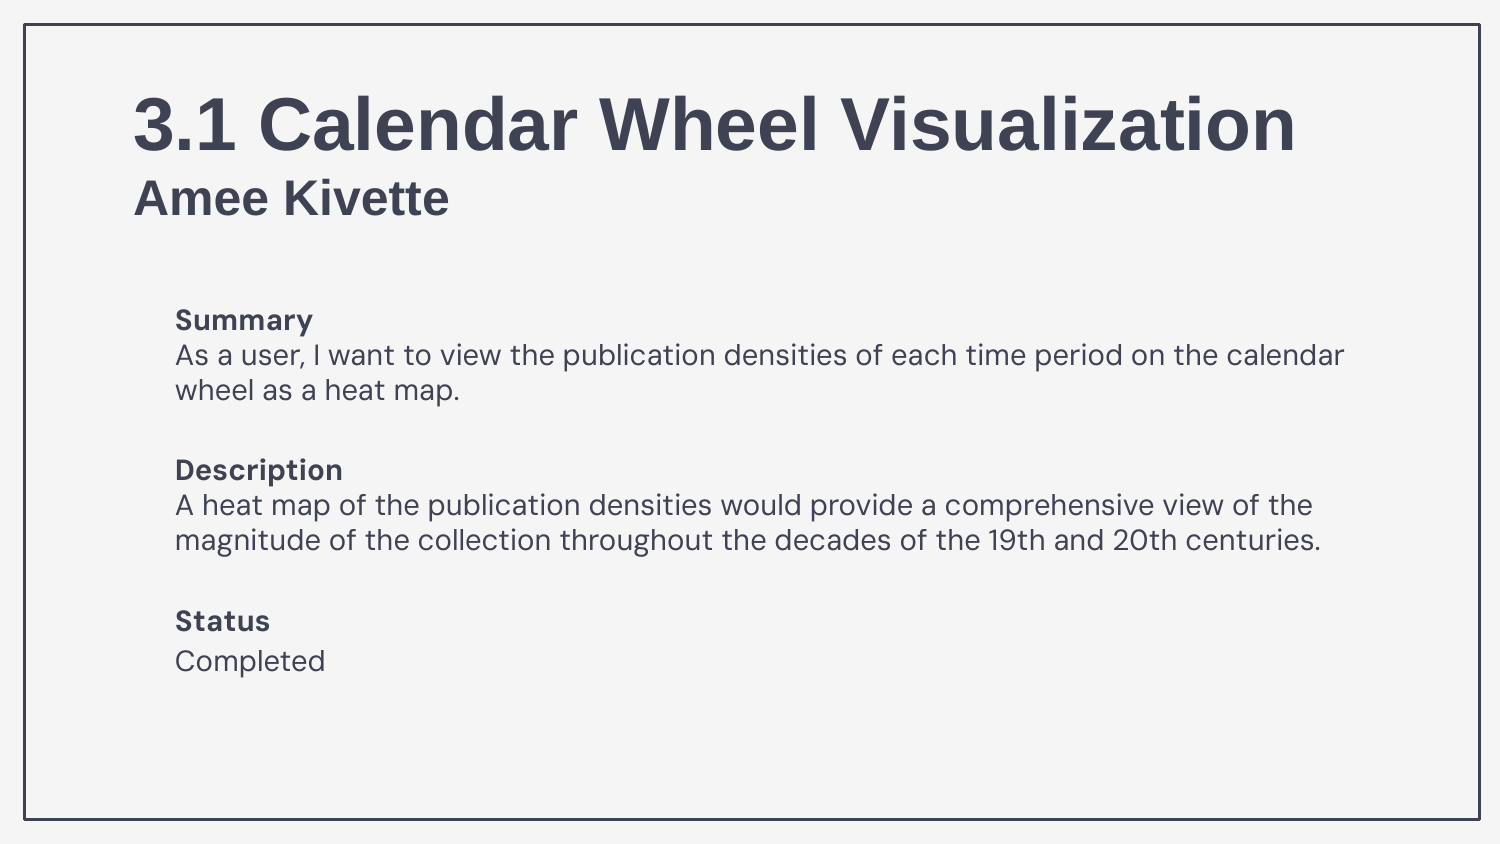

# 3.1 Calendar Wheel Visualization
Amee Kivette
Summary
As a user, I want to view the publication densities of each time period on the calendar wheel as a heat map.

Description
A heat map of the publication densities would provide a comprehensive view of the magnitude of the collection throughout the decades of the 19th and 20th centuries.

Status
Completed